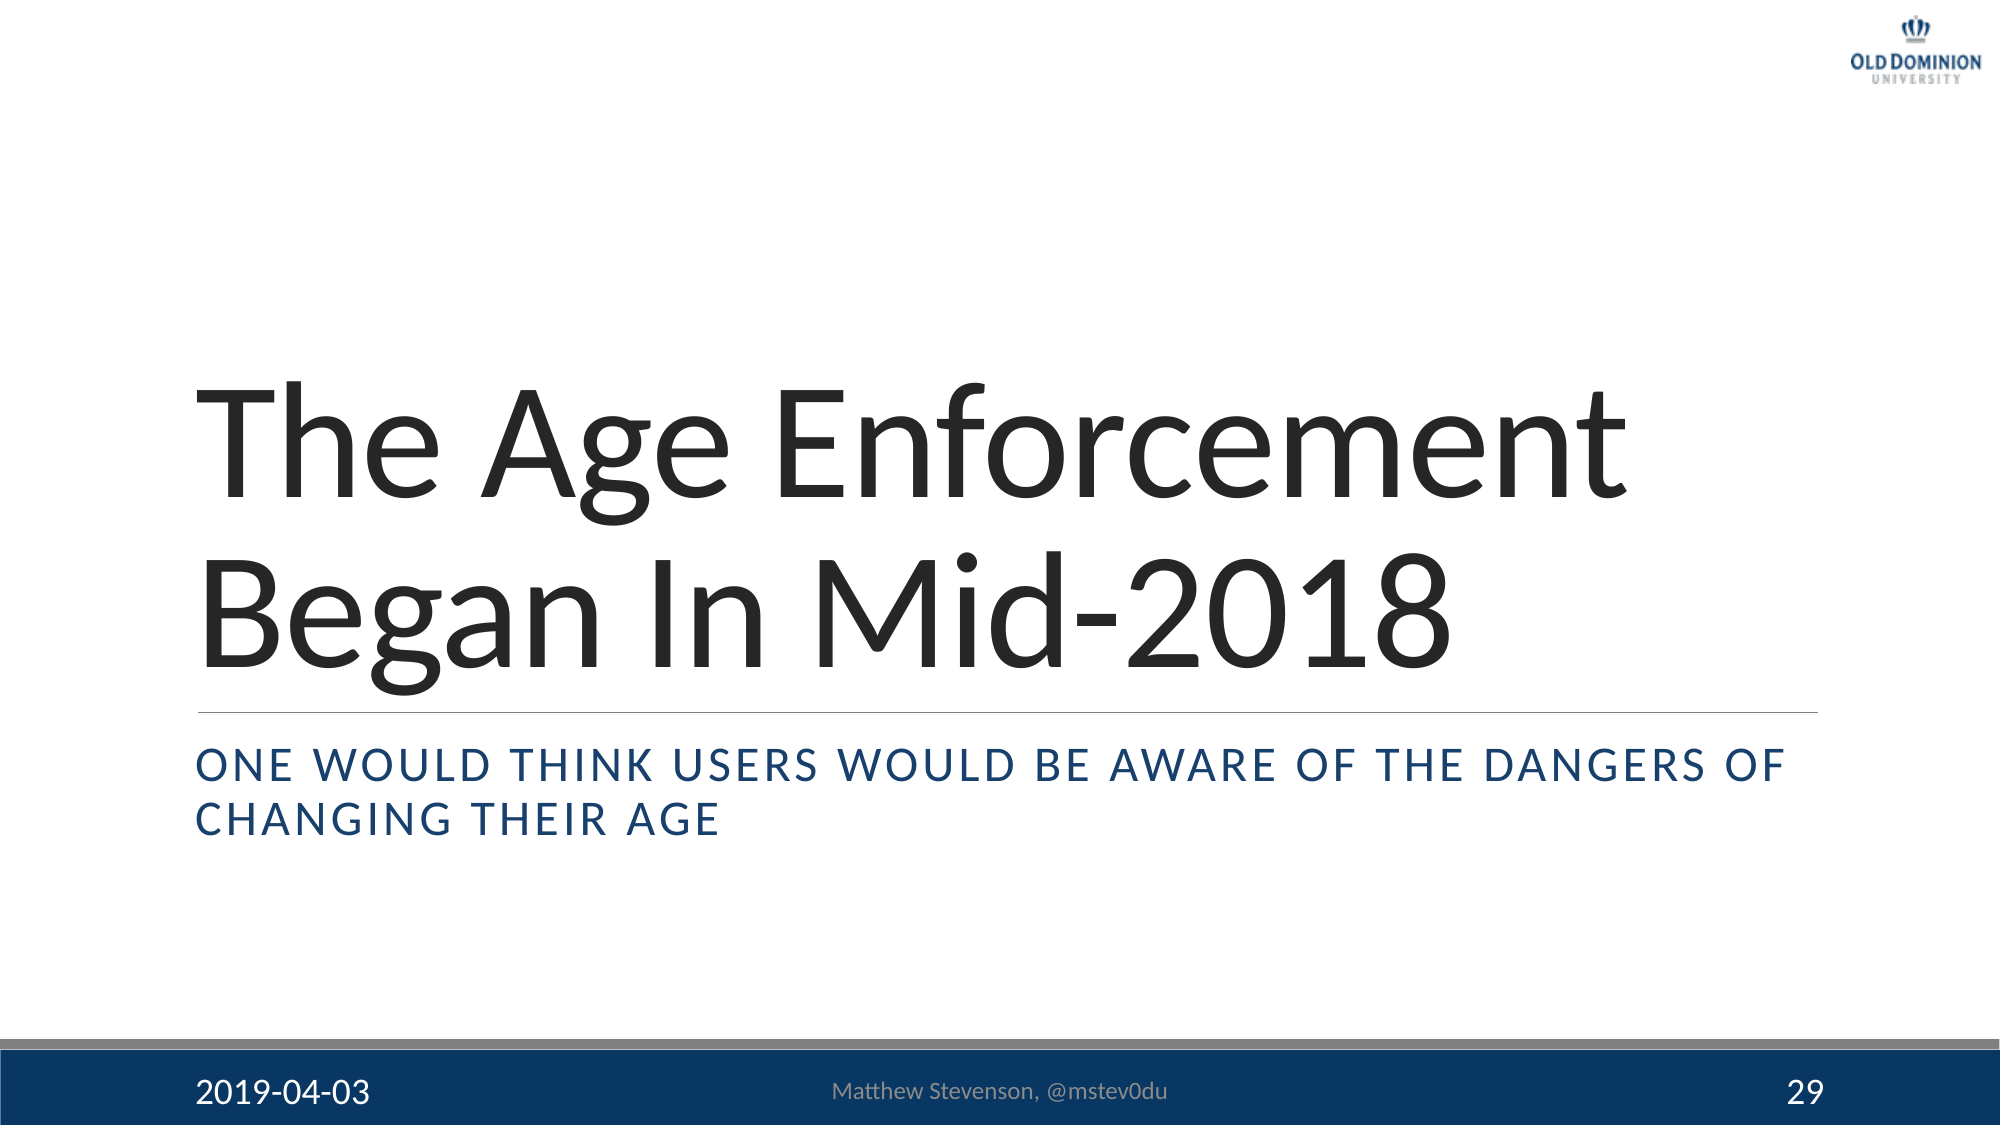

# The Age Enforcement Began In Mid-2018
One Would Think Users Would Be Aware Of The Dangers Of Changing Their Age
2019-04-03
Matthew Stevenson, @mstev0du
29